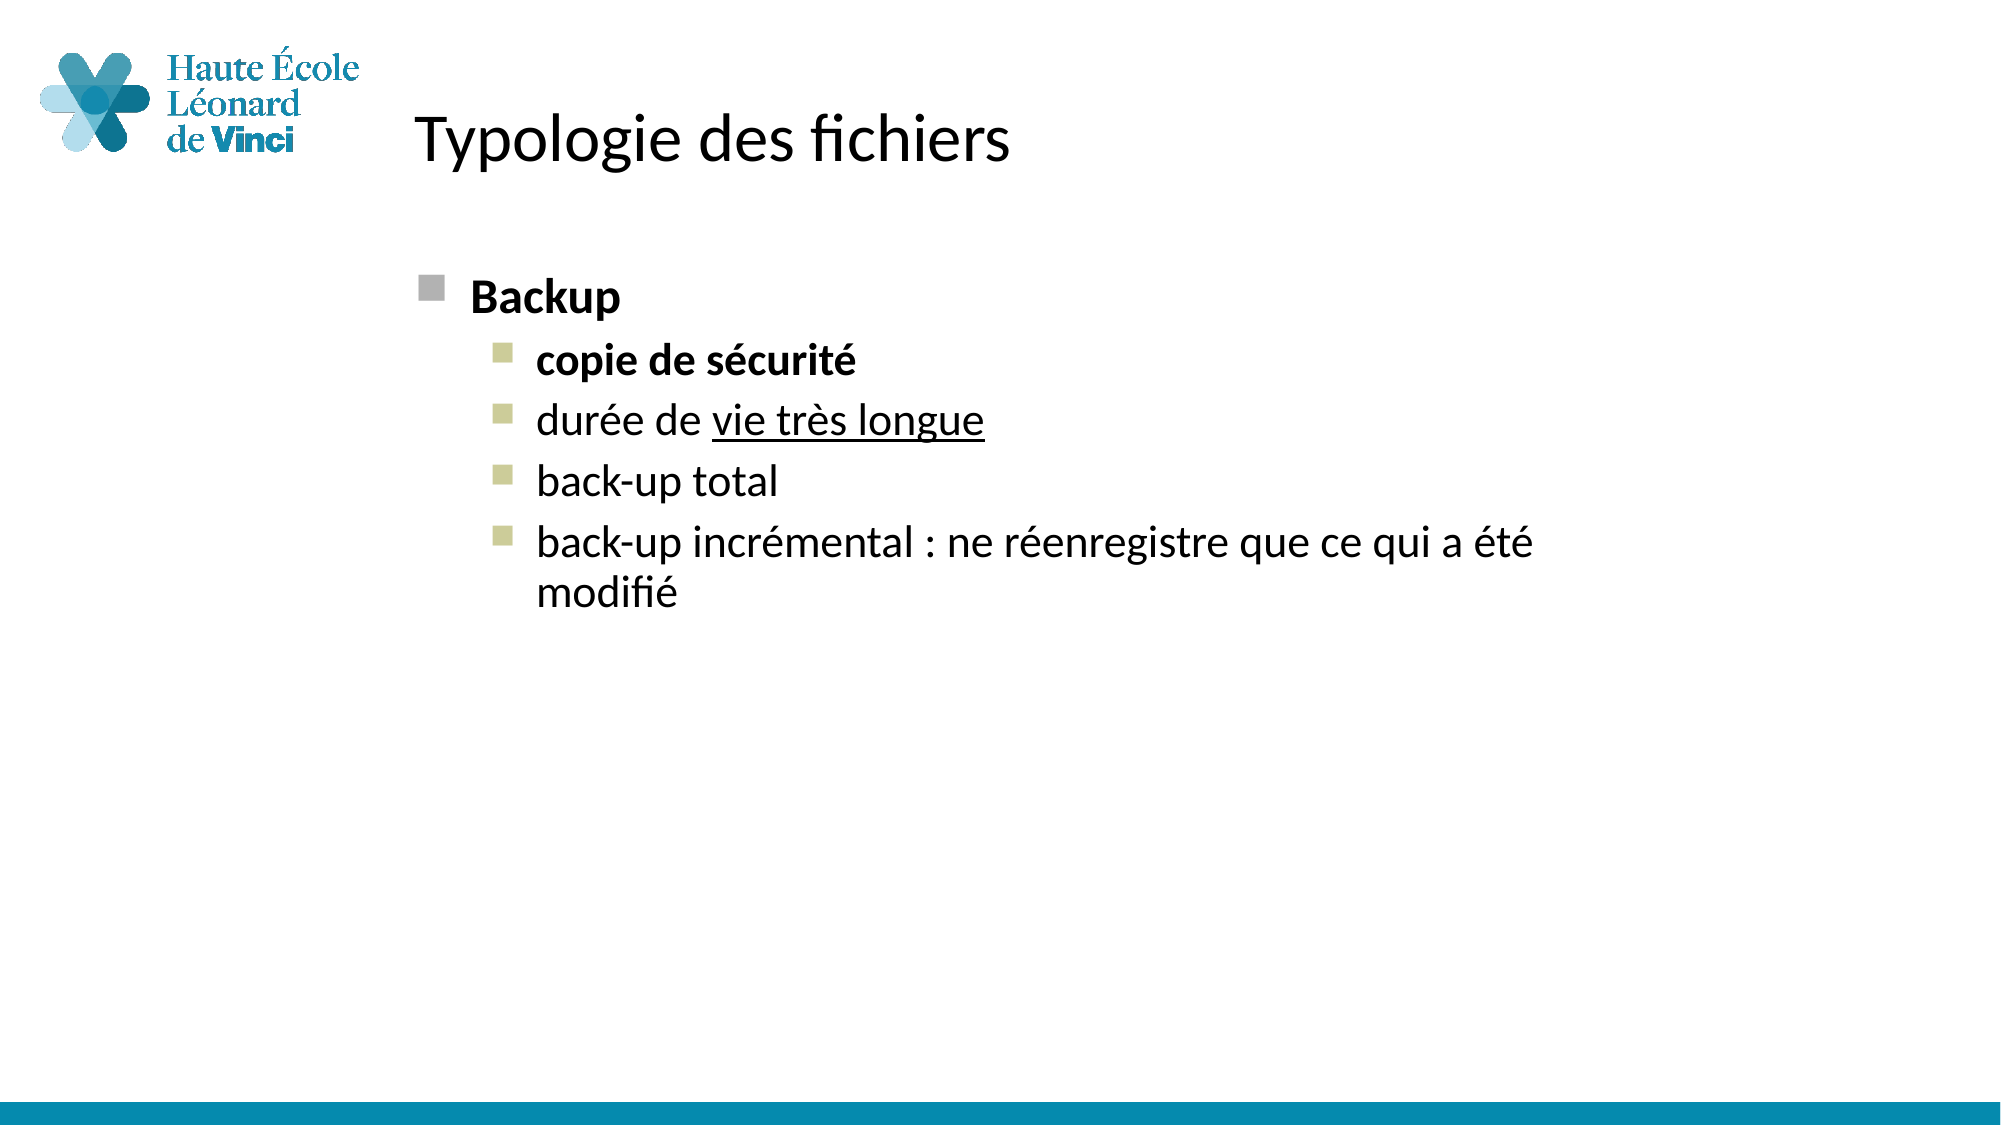

# Typologie des fichiers
Backup
copie de sécurité
durée de vie très longue
back-up total
back-up incrémental : ne réenregistre que ce qui a été modifié